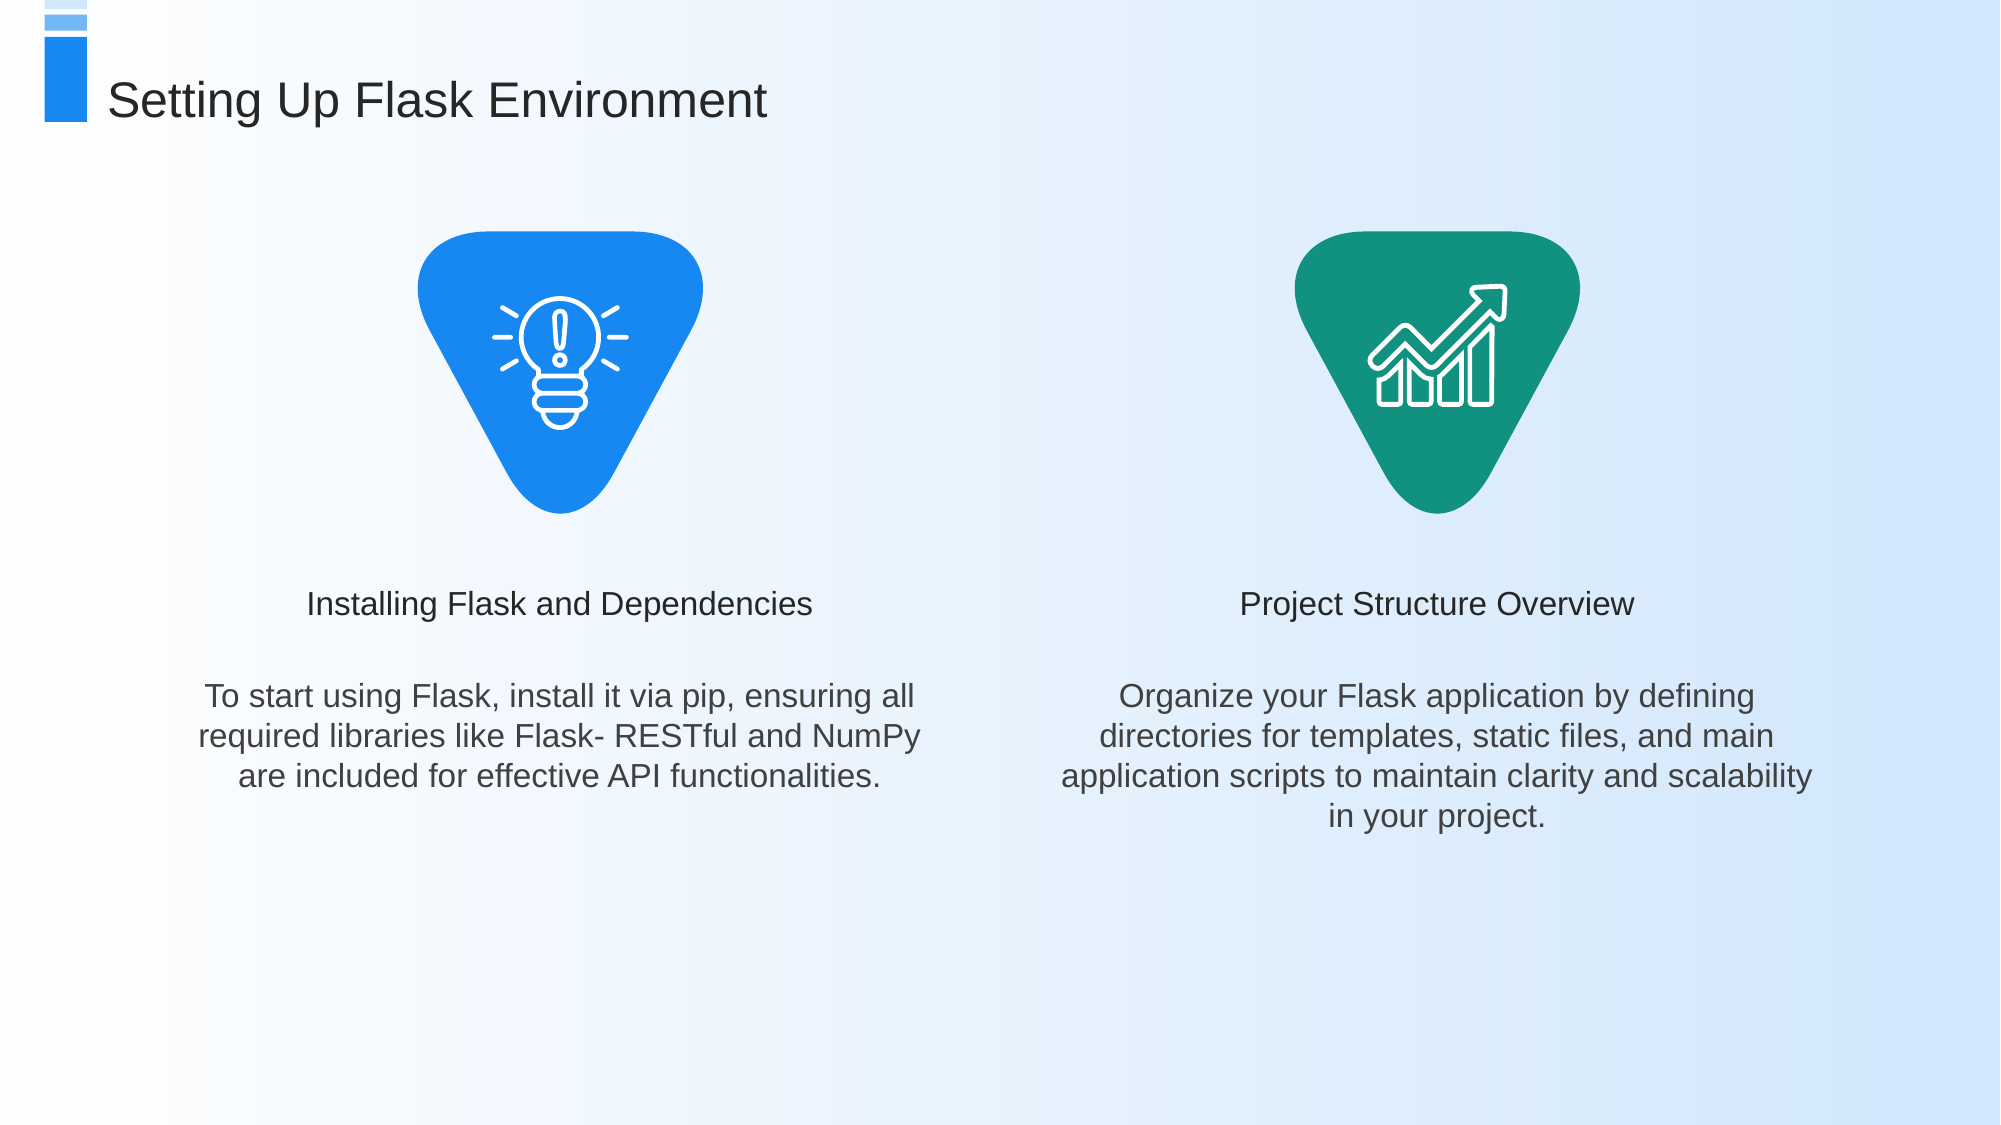

Setting Up Flask Environment

Installing Flask and Dependencies
Project Structure Overview
To start using Flask, install it via pip, ensuring all required libraries like Flask- RESTful and NumPy are included for effective API functionalities.
Organize your Flask application by defining directories for templates, static files, and main application scripts to maintain clarity and scalability in your project.